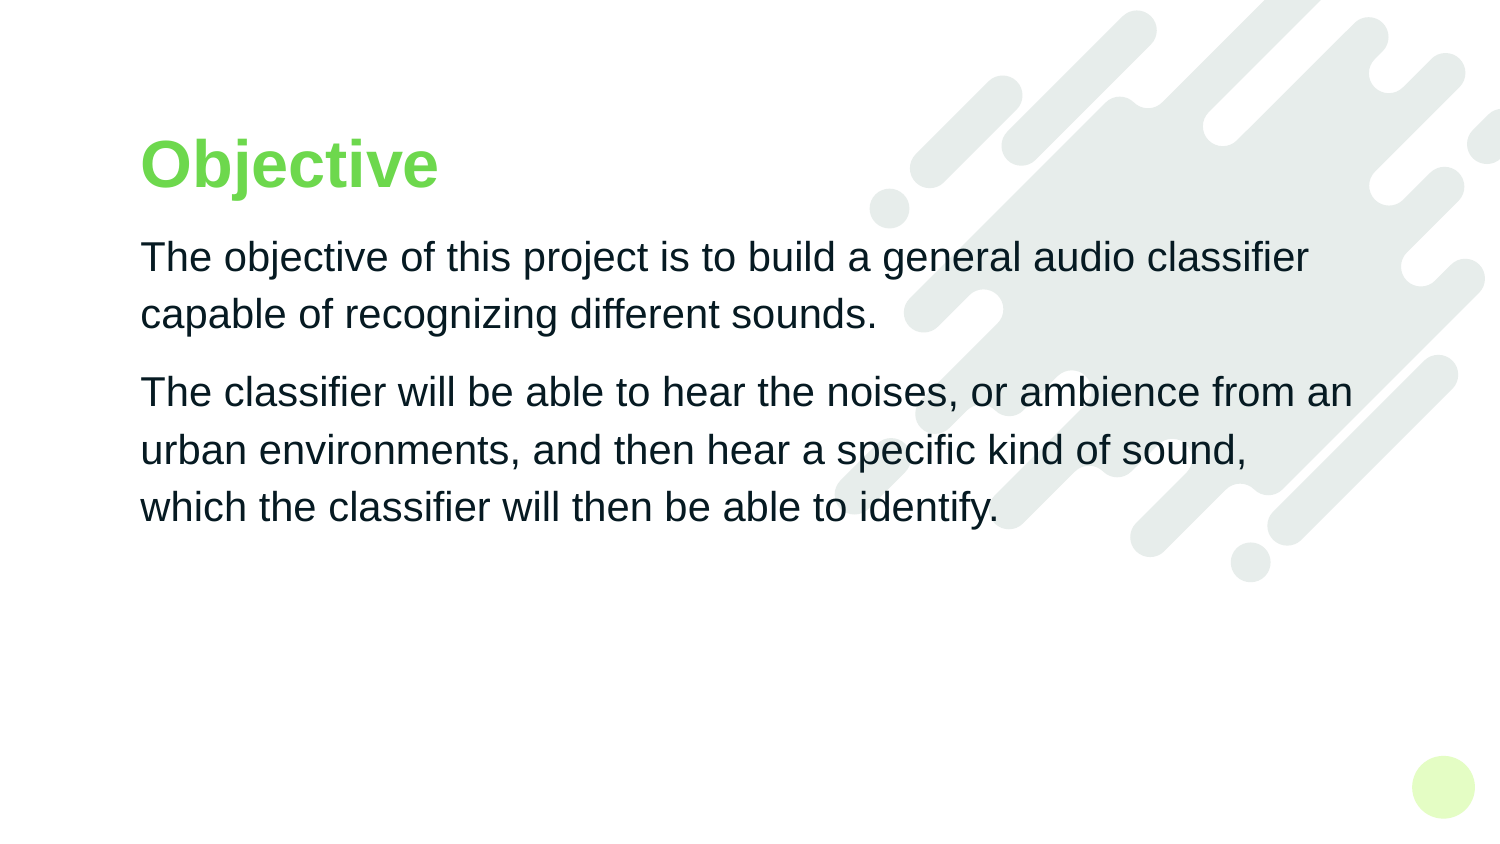

# Objective
The objective of this project is to build a general audio classifier capable of recognizing different sounds.
The classifier will be able to hear the noises, or ambience from an urban environments, and then hear a specific kind of sound, which the classifier will then be able to identify.